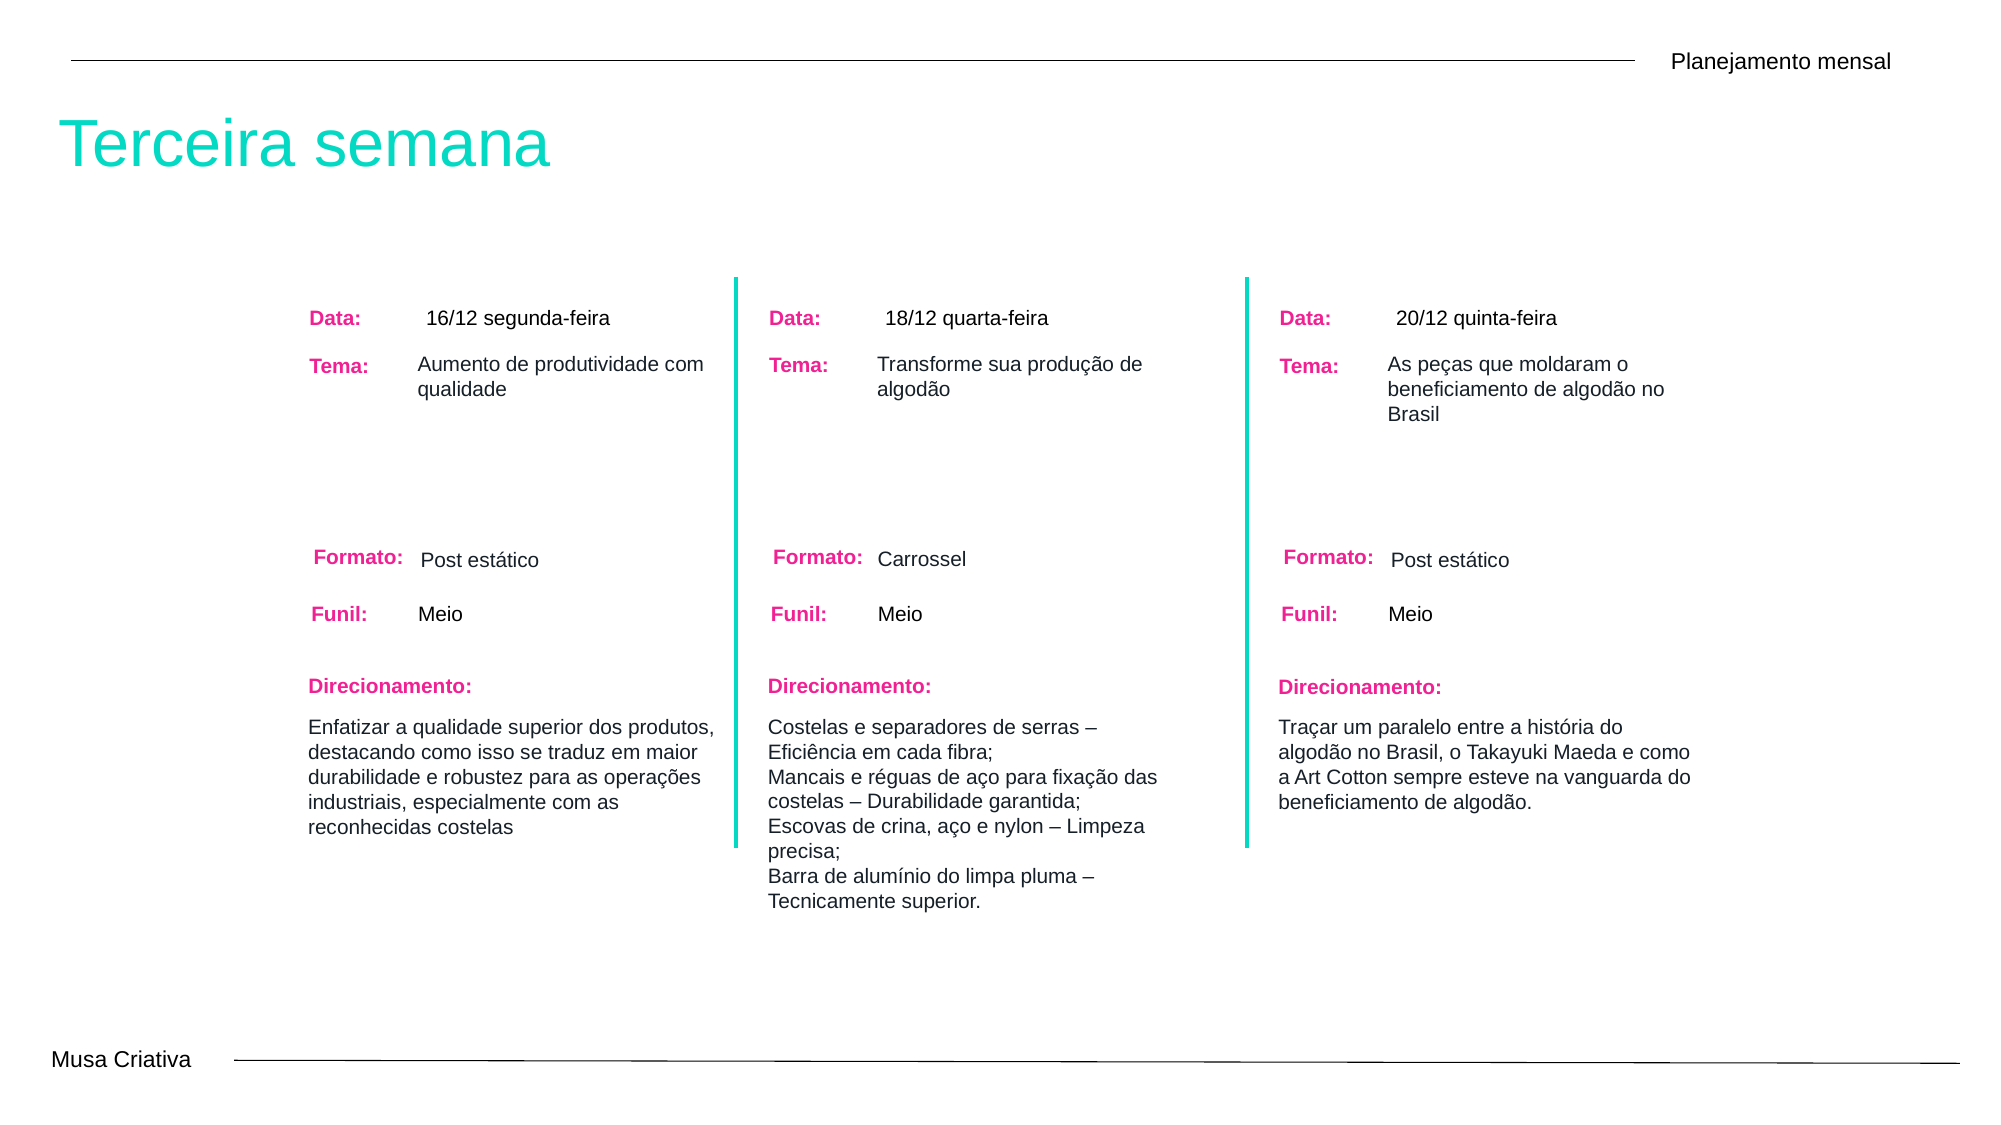

Planejamento mensal
Terceira semana
Data:
18/12 quarta-feira
Data:
16/12 segunda-feira
Data:
20/12 quinta-feira
Transforme sua produção de algodão
Aumento de produtividade com qualidade
As peças que moldaram o beneficiamento de algodão no Brasil
Tema:
Tema:
Tema:
Formato:
Formato:
Formato:
Carrossel
Post estático
Post estático
Funil:
Meio
Funil:
Meio
Funil:
Meio
Direcionamento:
Direcionamento:
Direcionamento:
Costelas e separadores de serras – Eficiência em cada fibra;
Mancais e réguas de aço para fixação das costelas – Durabilidade garantida;
Escovas de crina, aço e nylon – Limpeza precisa;
Barra de alumínio do limpa pluma – Tecnicamente superior.
Enfatizar a qualidade superior dos produtos, destacando como isso se traduz em maior durabilidade e robustez para as operações industriais, especialmente com as reconhecidas costelas
Traçar um paralelo entre a história do algodão no Brasil, o Takayuki Maeda e como a Art Cotton sempre esteve na vanguarda do beneficiamento de algodão.
Musa Criativa